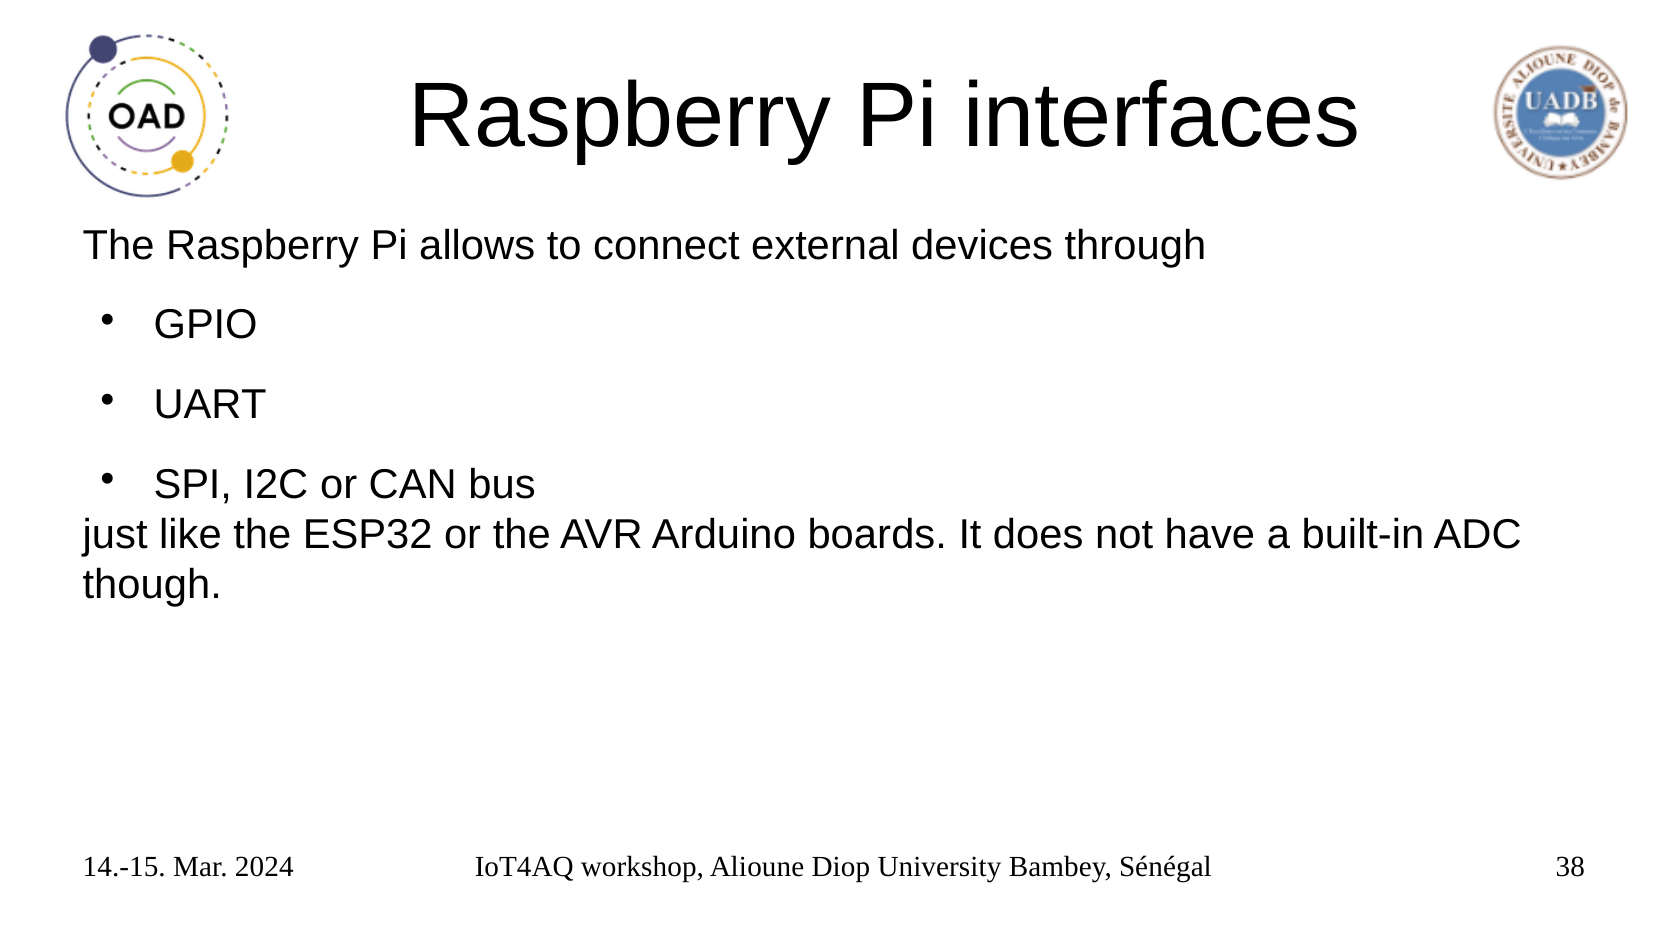

# Raspberry Pi interfaces
The Raspberry Pi allows to connect external devices through
GPIO
UART
SPI, I2C or CAN bus
just like the ESP32 or the AVR Arduino boards. It does not have a built-in ADC though.
14.-15. Mar. 2024
IoT4AQ workshop, Alioune Diop University Bambey, Sénégal
38